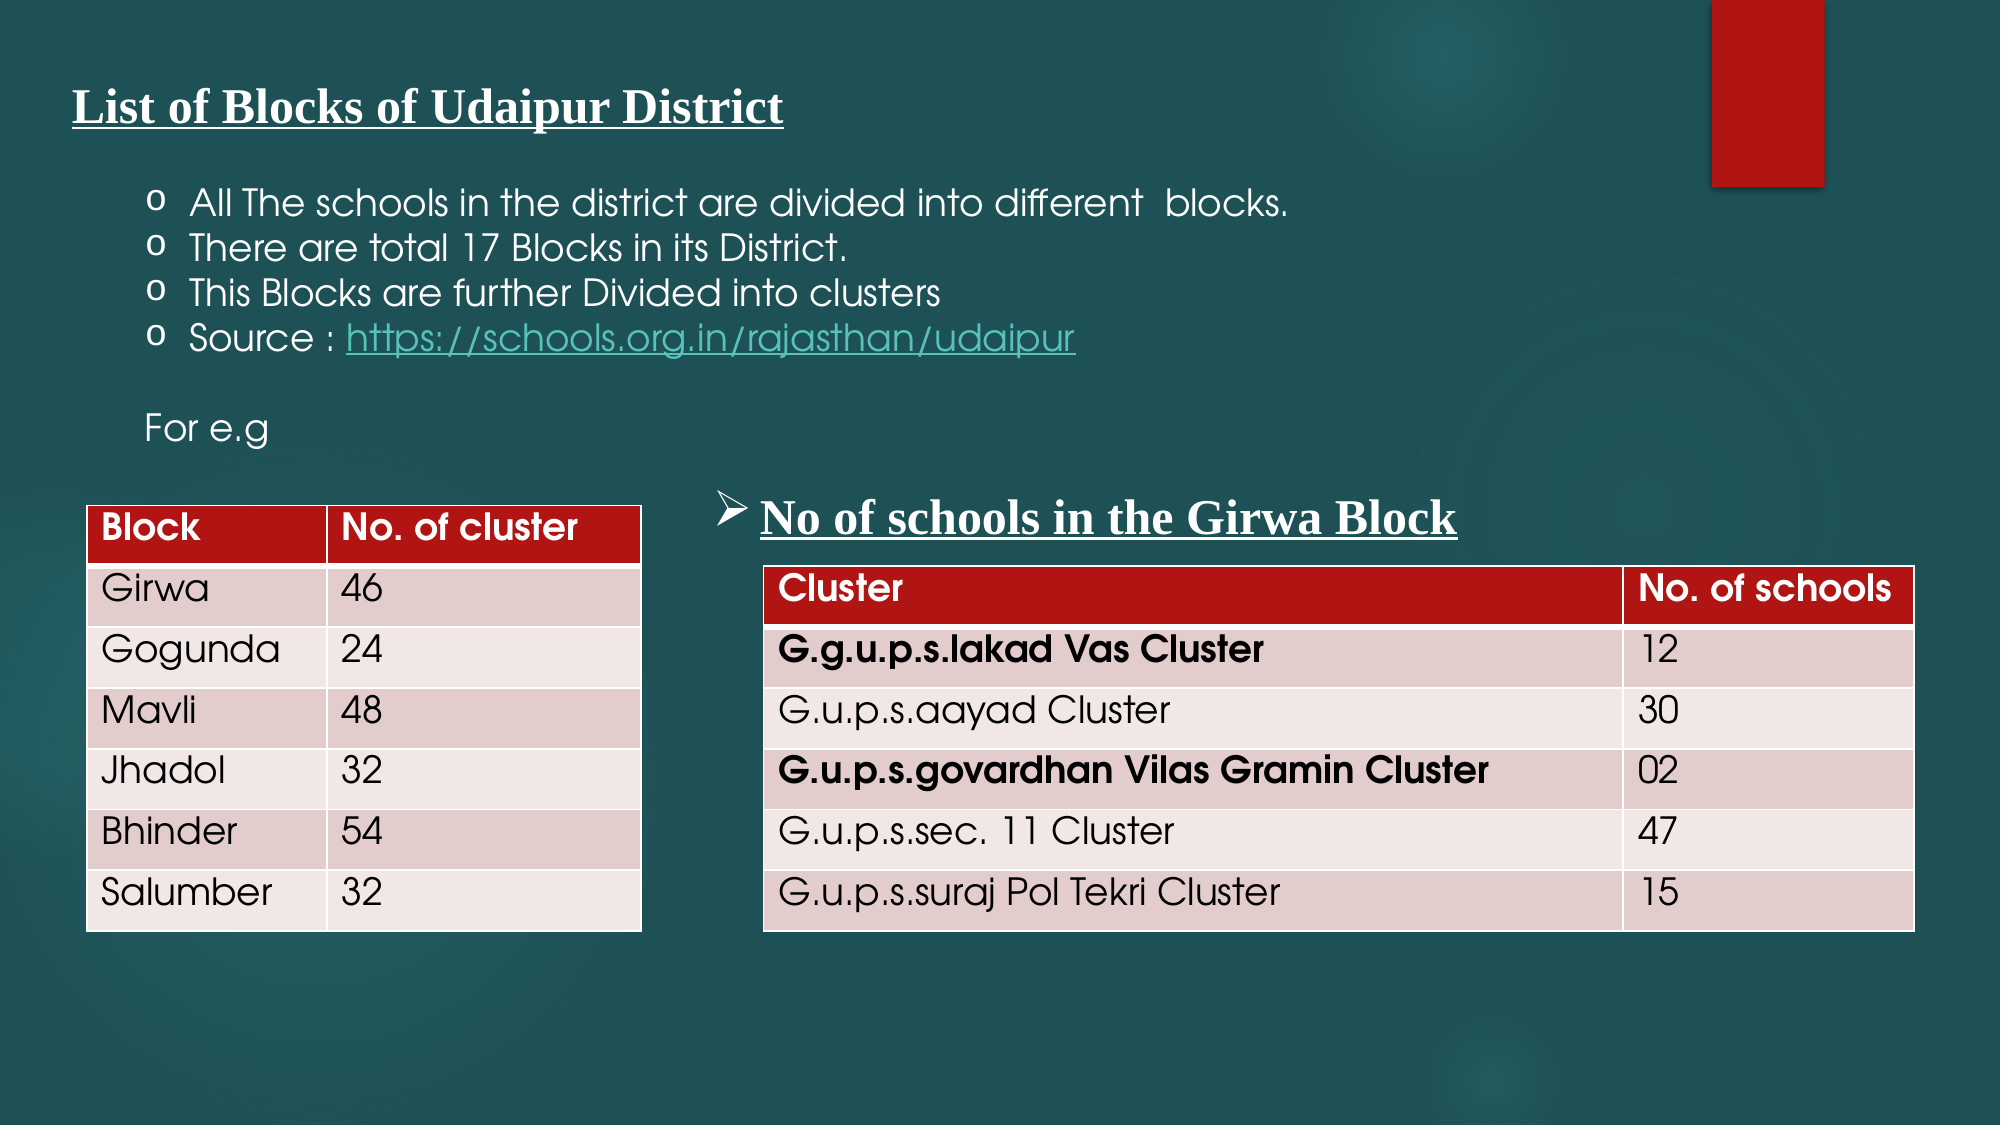

List of Blocks of Udaipur District

All The schools in the district are divided into different  blocks.
There are total 17 Blocks in its District.
This Blocks are further Divided into clusters
Source : https://schools.org.in/rajasthan/udaipur

For e.g

No of schools in the Girwa Block
| Block | No. of cluster |
| --- | --- |
| Girwa | 46 |
| Gogunda | 24 |
| Mavli | 48 |
| Jhadol | 32 |
| Bhinder | 54 |
| Salumber | 32 |
| Cluster | No. of schools |
| --- | --- |
| G.g.u.p.s.lakad Vas Cluster | 12 |
| G.u.p.s.aayad Cluster | 30 |
| G.u.p.s.govardhan Vilas Gramin Cluster | 02 |
| G.u.p.s.sec. 11 Cluster | 47 |
| G.u.p.s.suraj Pol Tekri Cluster | 15 |